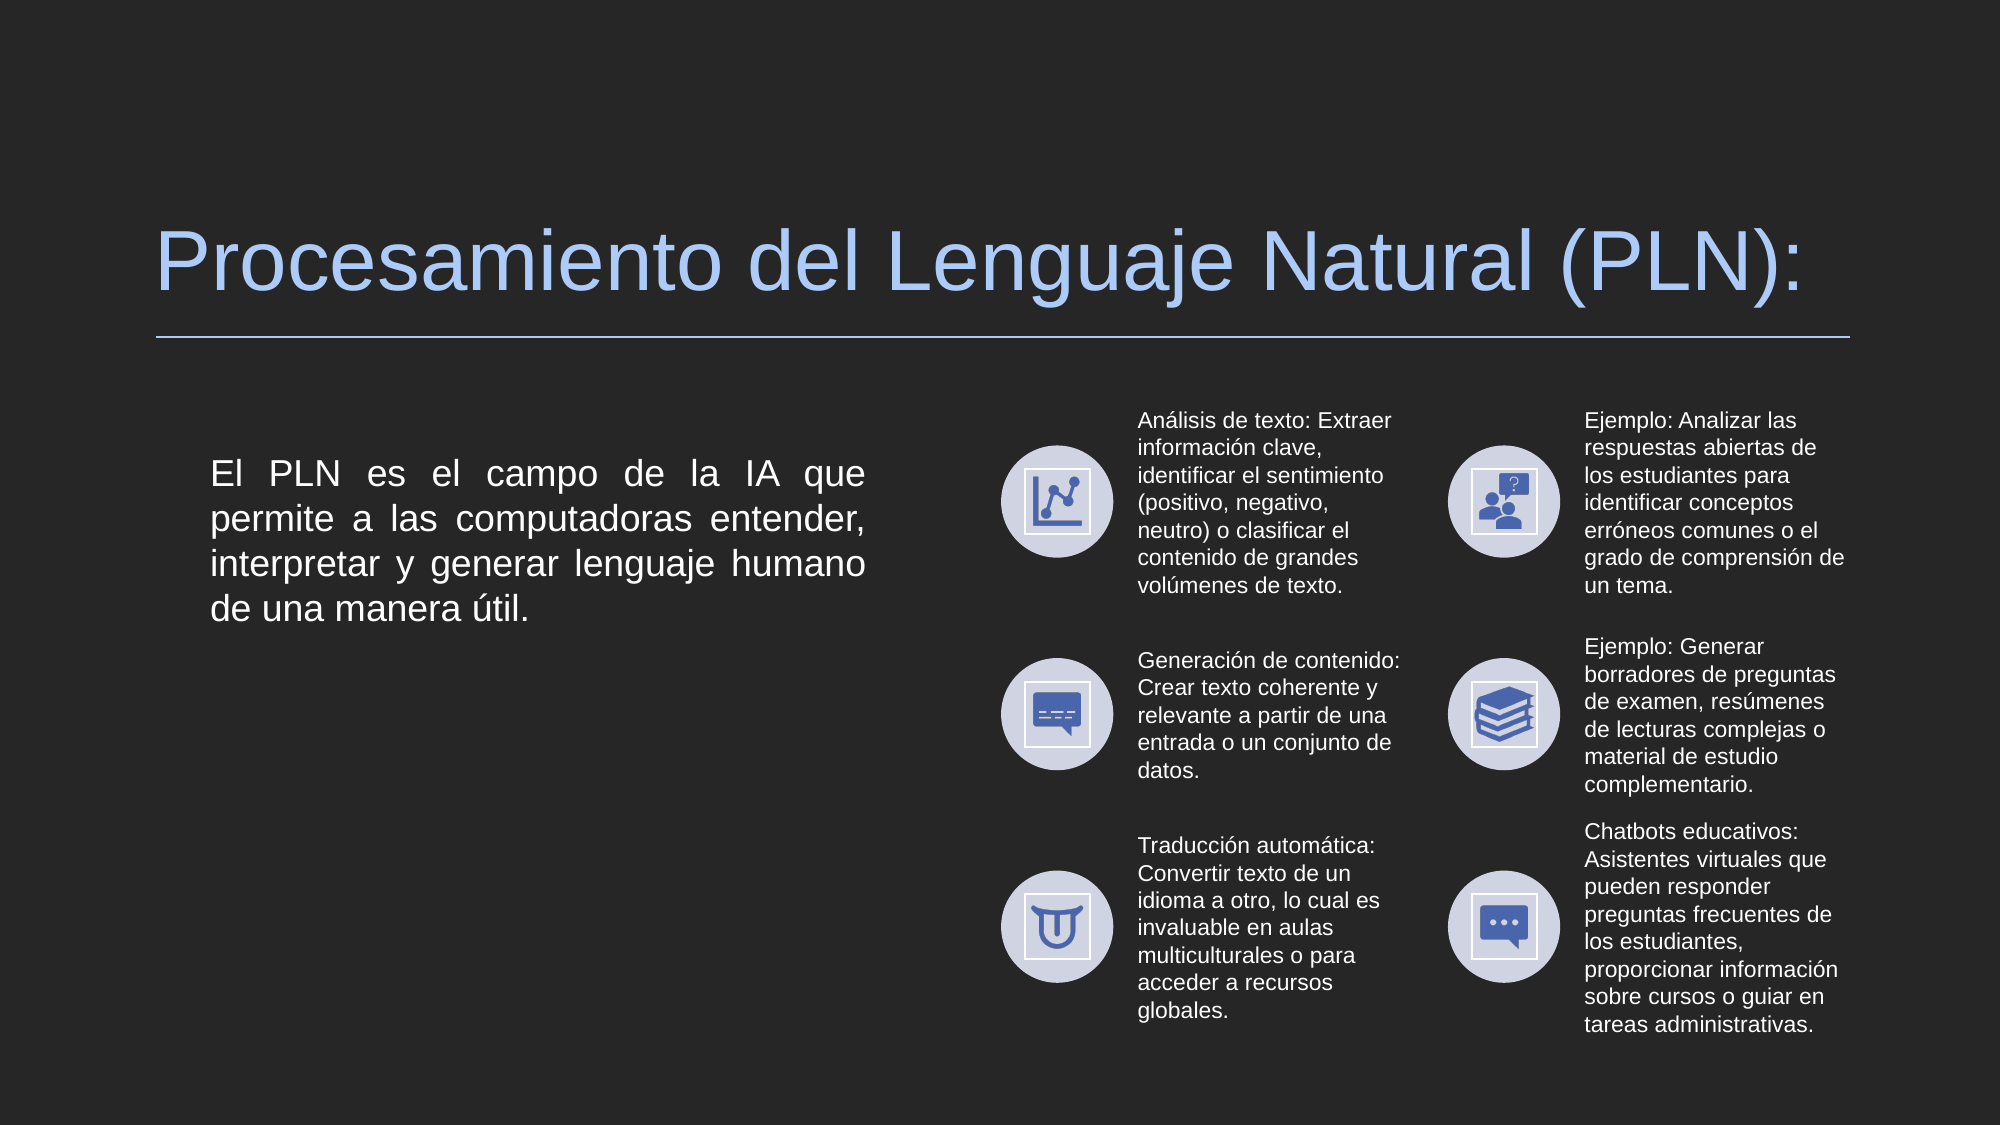

# Procesamiento del Lenguaje Natural (PLN):
Análisis de texto: Extraer información clave, identificar el sentimiento (positivo, negativo, neutro) o clasificar el contenido de grandes volúmenes de texto.
Ejemplo: Analizar las respuestas abiertas de los estudiantes para identificar conceptos erróneos comunes o el grado de comprensión de un tema.
Generación de contenido: Crear texto coherente y relevante a partir de una entrada o un conjunto de datos.
Ejemplo: Generar borradores de preguntas de examen, resúmenes de lecturas complejas o material de estudio complementario.
Traducción automática: Convertir texto de un idioma a otro, lo cual es invaluable en aulas multiculturales o para acceder a recursos globales.
Chatbots educativos: Asistentes virtuales que pueden responder preguntas frecuentes de los estudiantes, proporcionar información sobre cursos o guiar en tareas administrativas.
El PLN es el campo de la IA que permite a las computadoras entender, interpretar y generar lenguaje humano de una manera útil.